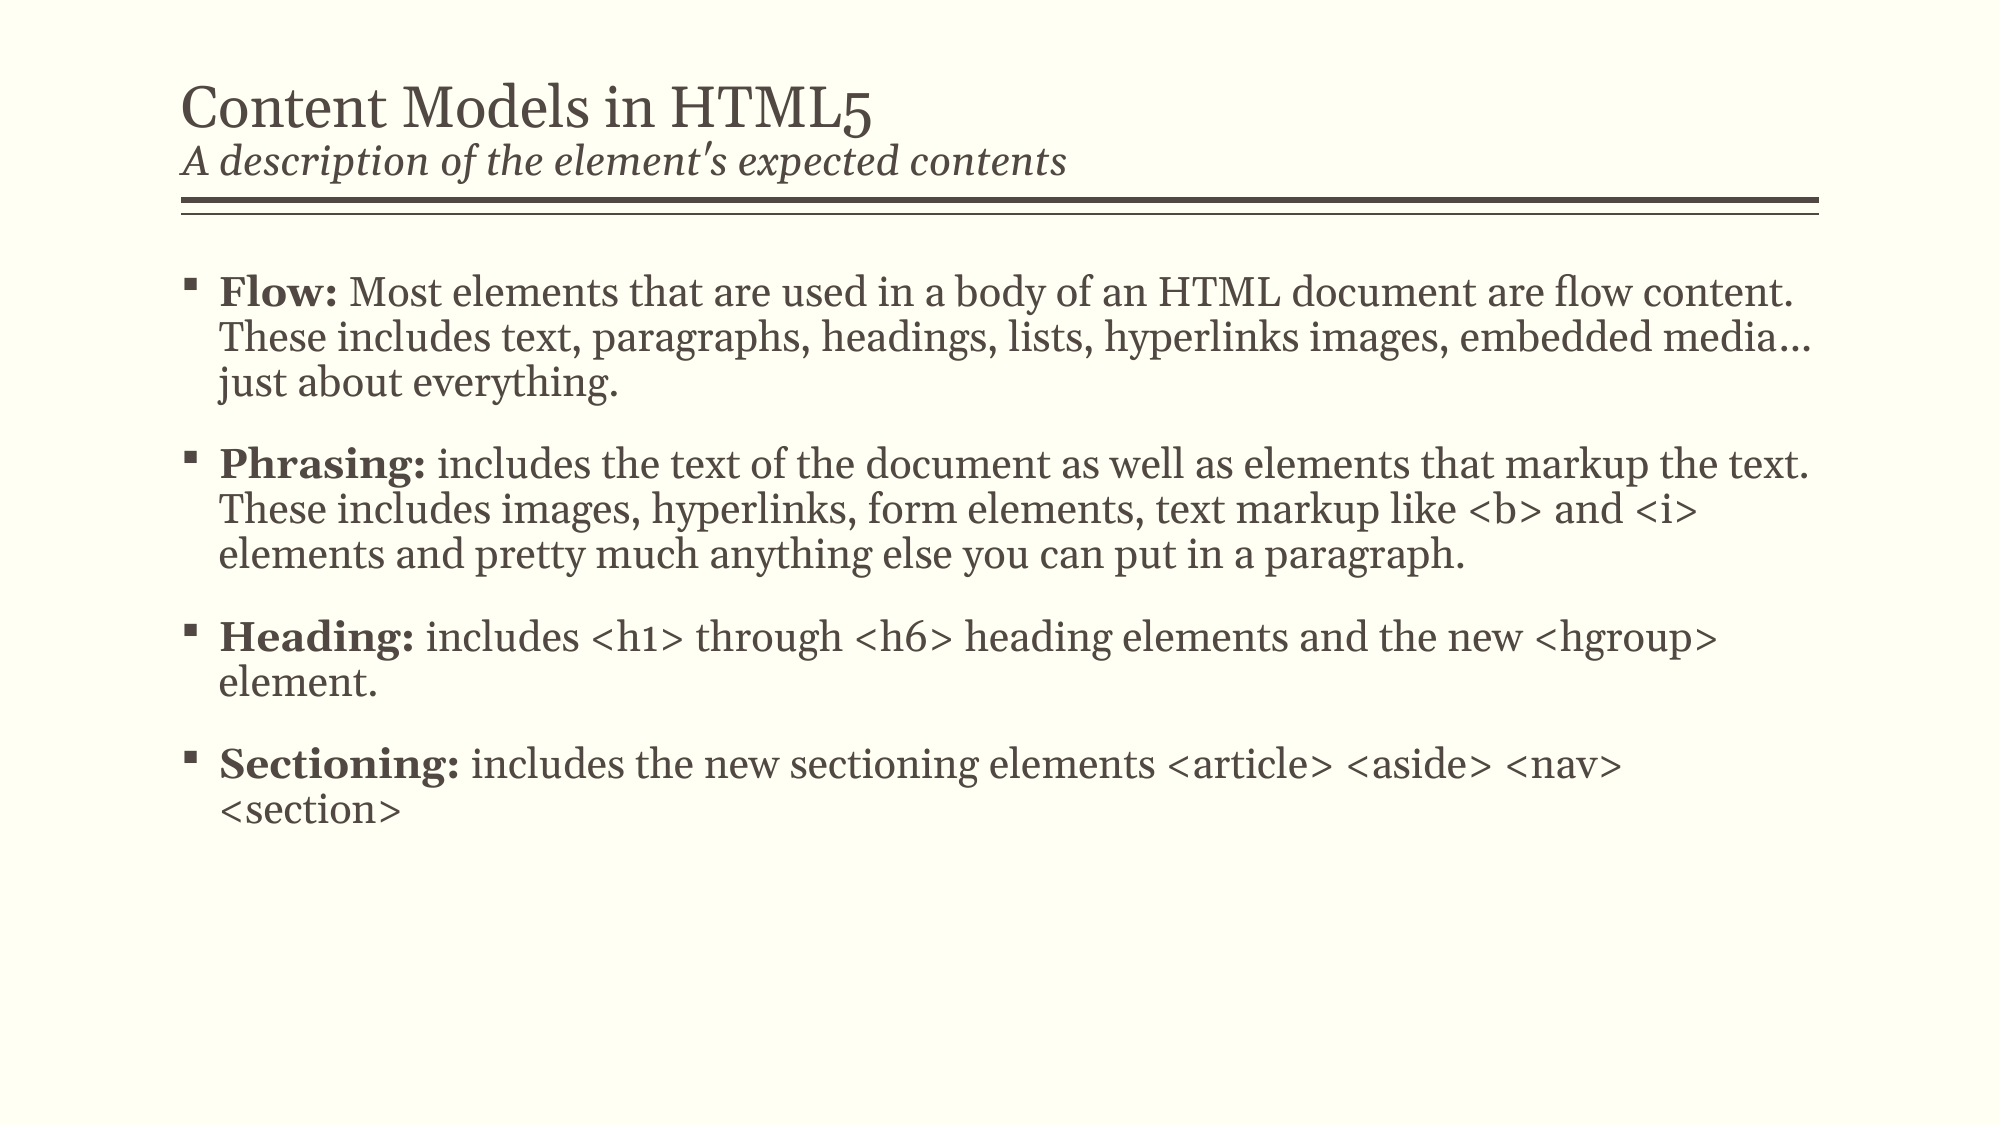

# Content Models in HTML5 A description of the element's expected contents
Flow: Most elements that are used in a body of an HTML document are flow content. These includes text, paragraphs, headings, lists, hyperlinks images, embedded media… just about everything.
Phrasing: includes the text of the document as well as elements that markup the text. These includes images, hyperlinks, form elements, text markup like <b> and <i> elements and pretty much anything else you can put in a paragraph.
Heading: includes <h1> through <h6> heading elements and the new <hgroup> element.
Sectioning: includes the new sectioning elements <article> <aside> <nav> <section>